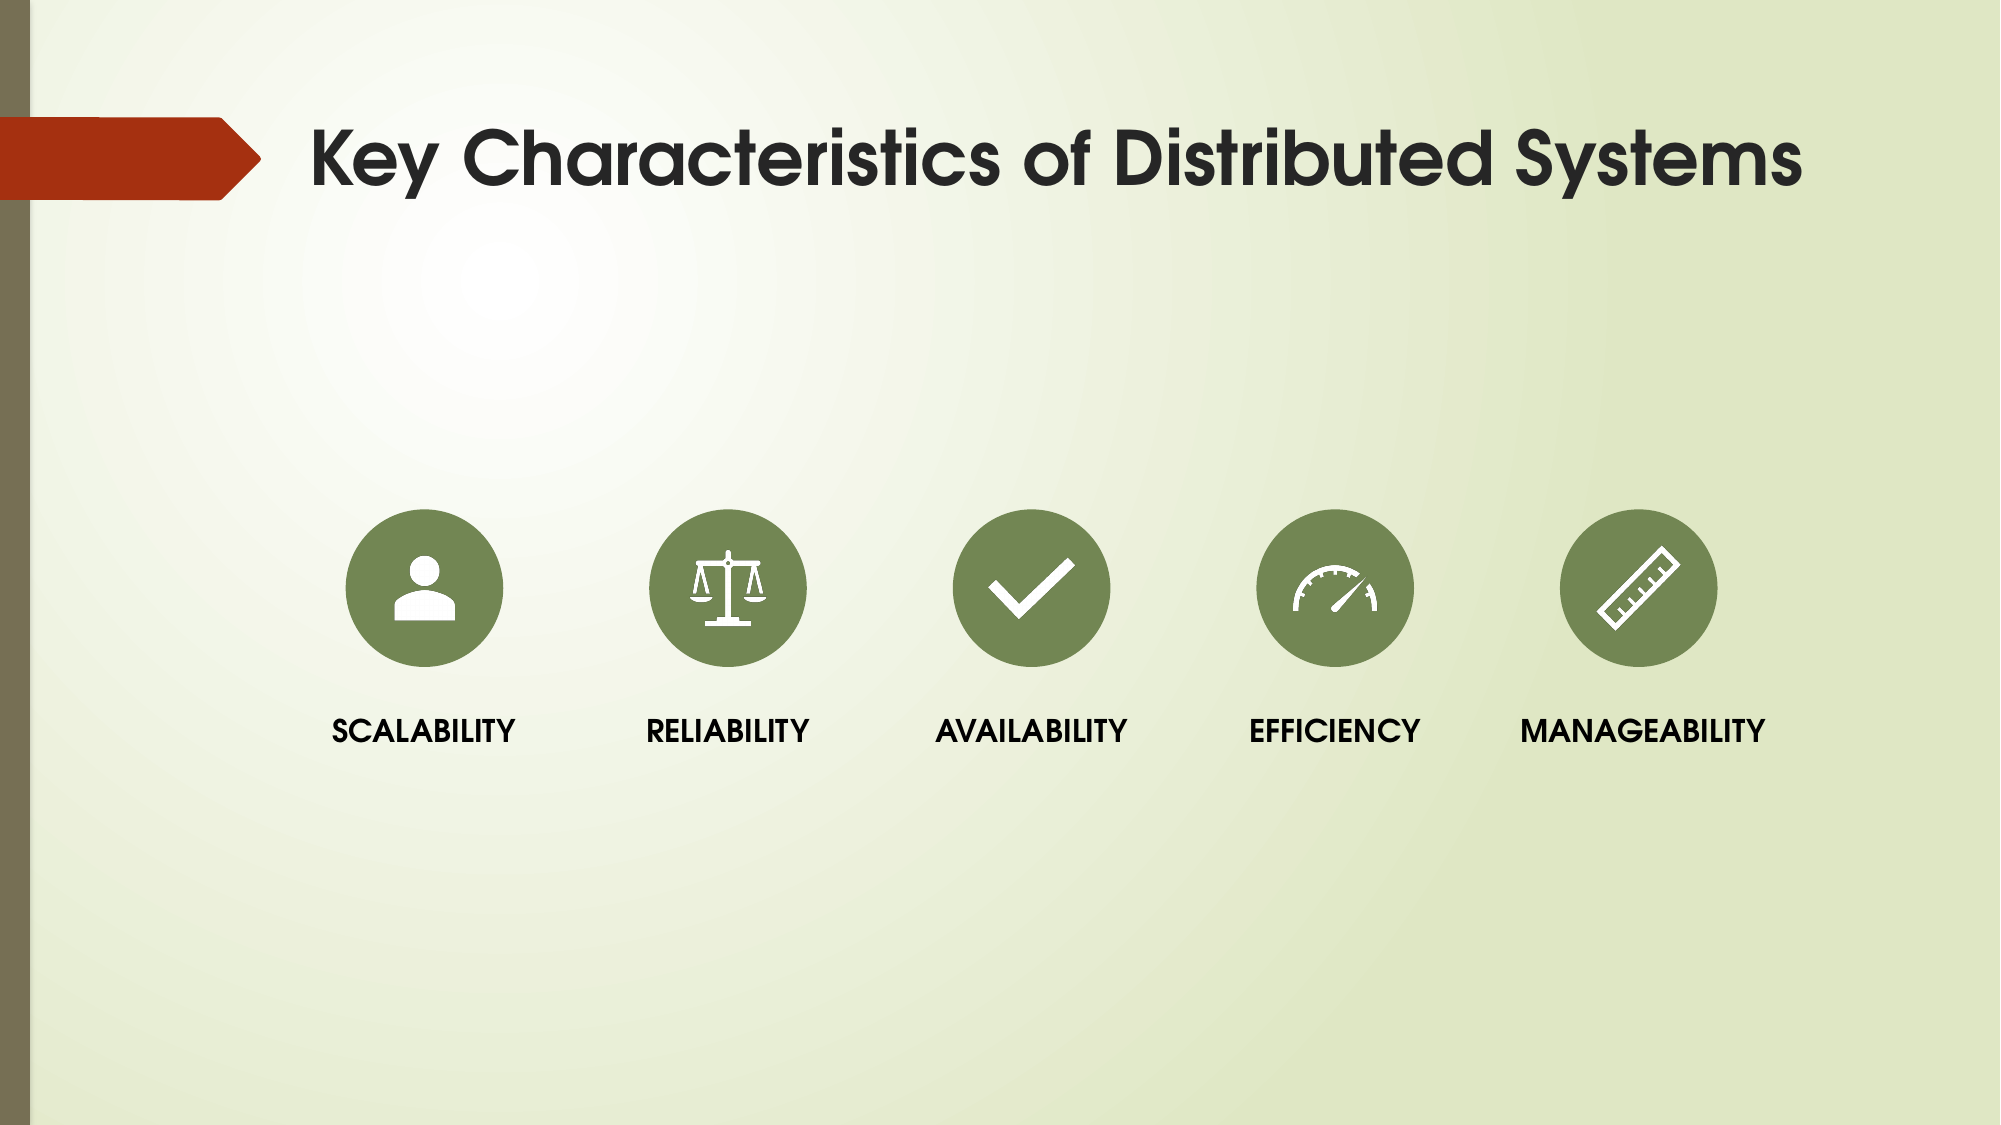

# Key Characteristics of Distributed Systems

Scalability
Reliability
Availability
Efficiency
 Manageability